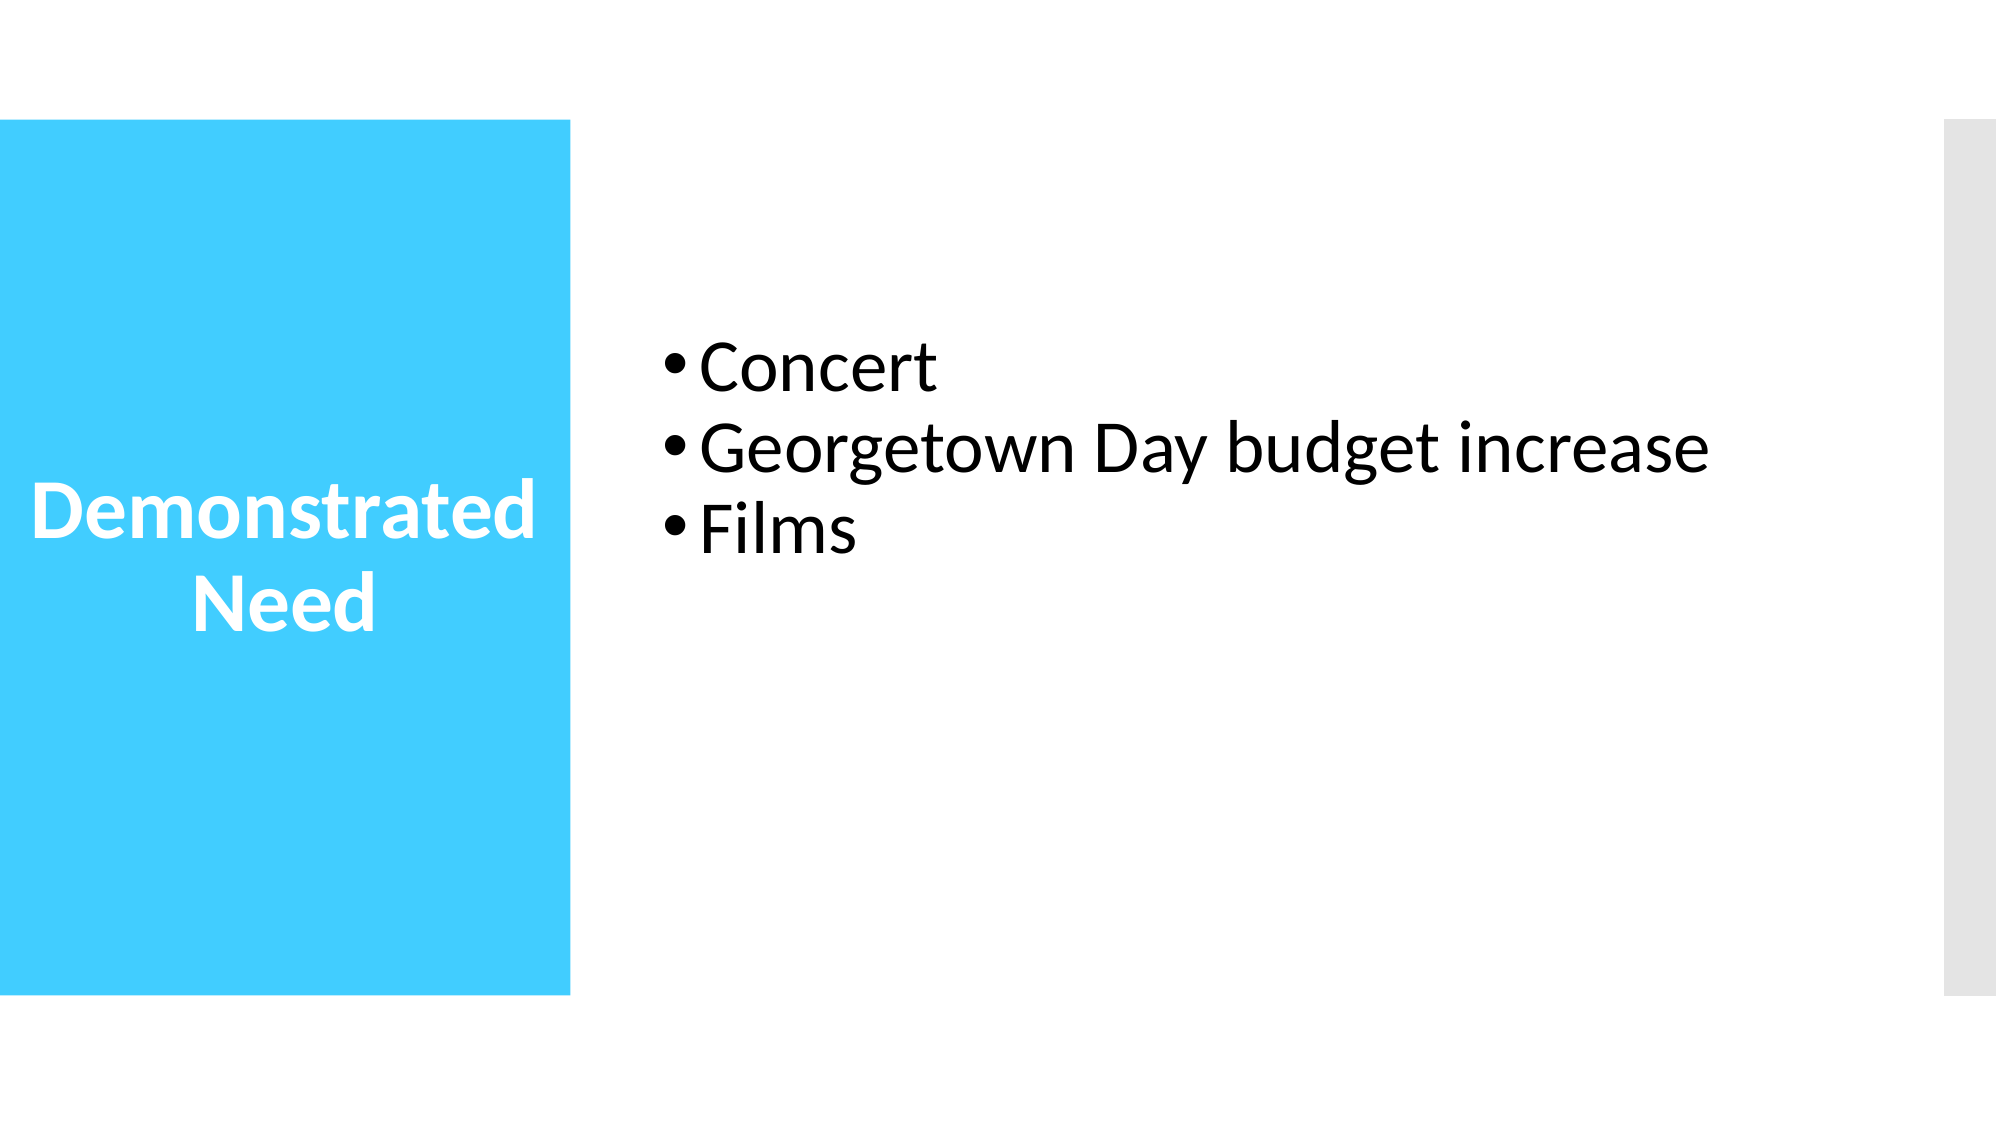

# Demonstrated Need
Concert
Georgetown Day budget increase
Films